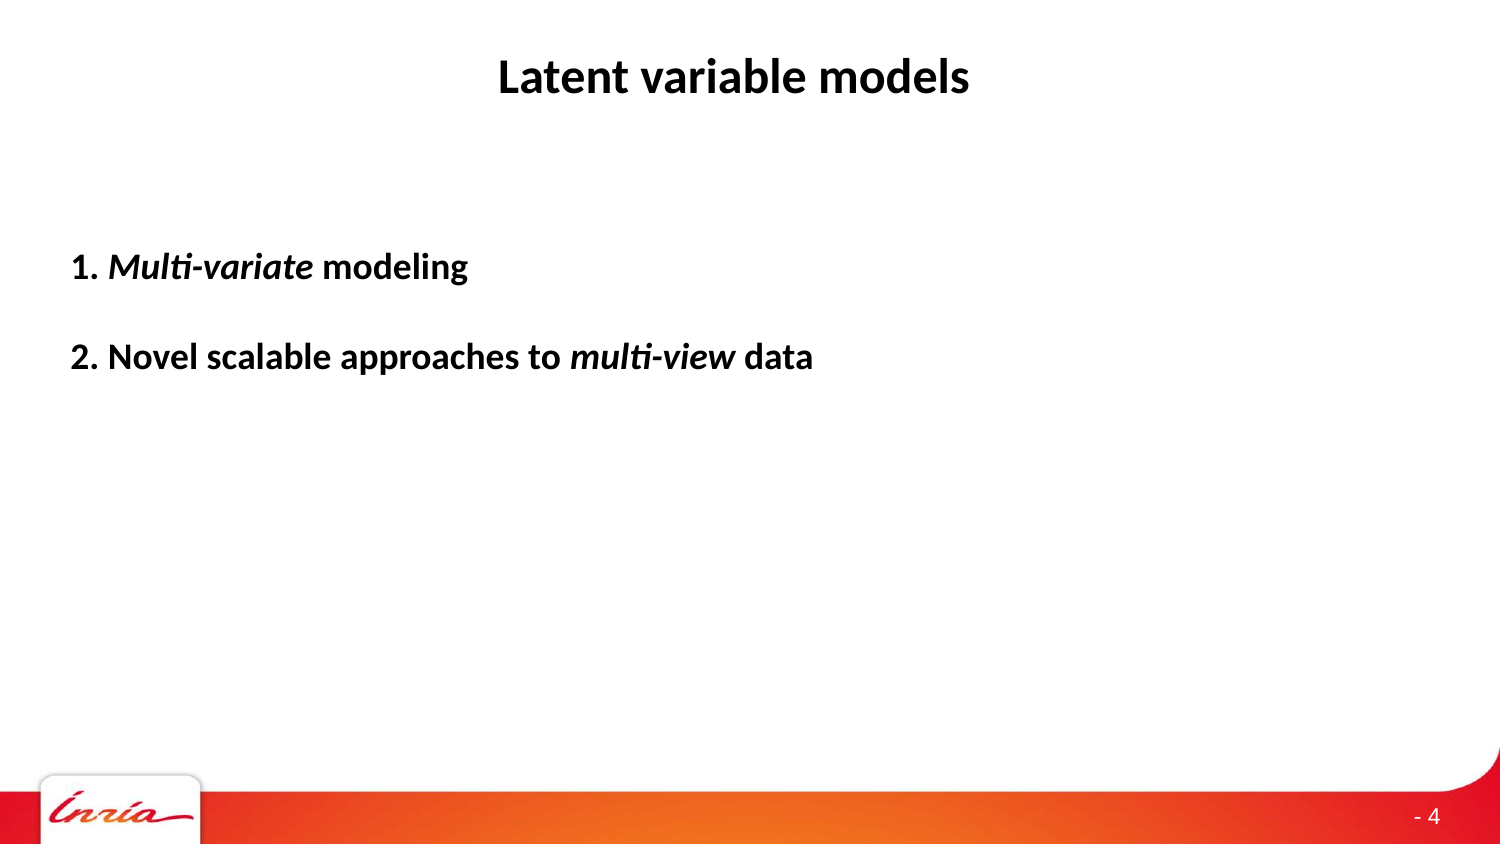

Latent variable models
1. Multi-variate modeling

2. Novel scalable approaches to multi-view data

- 4